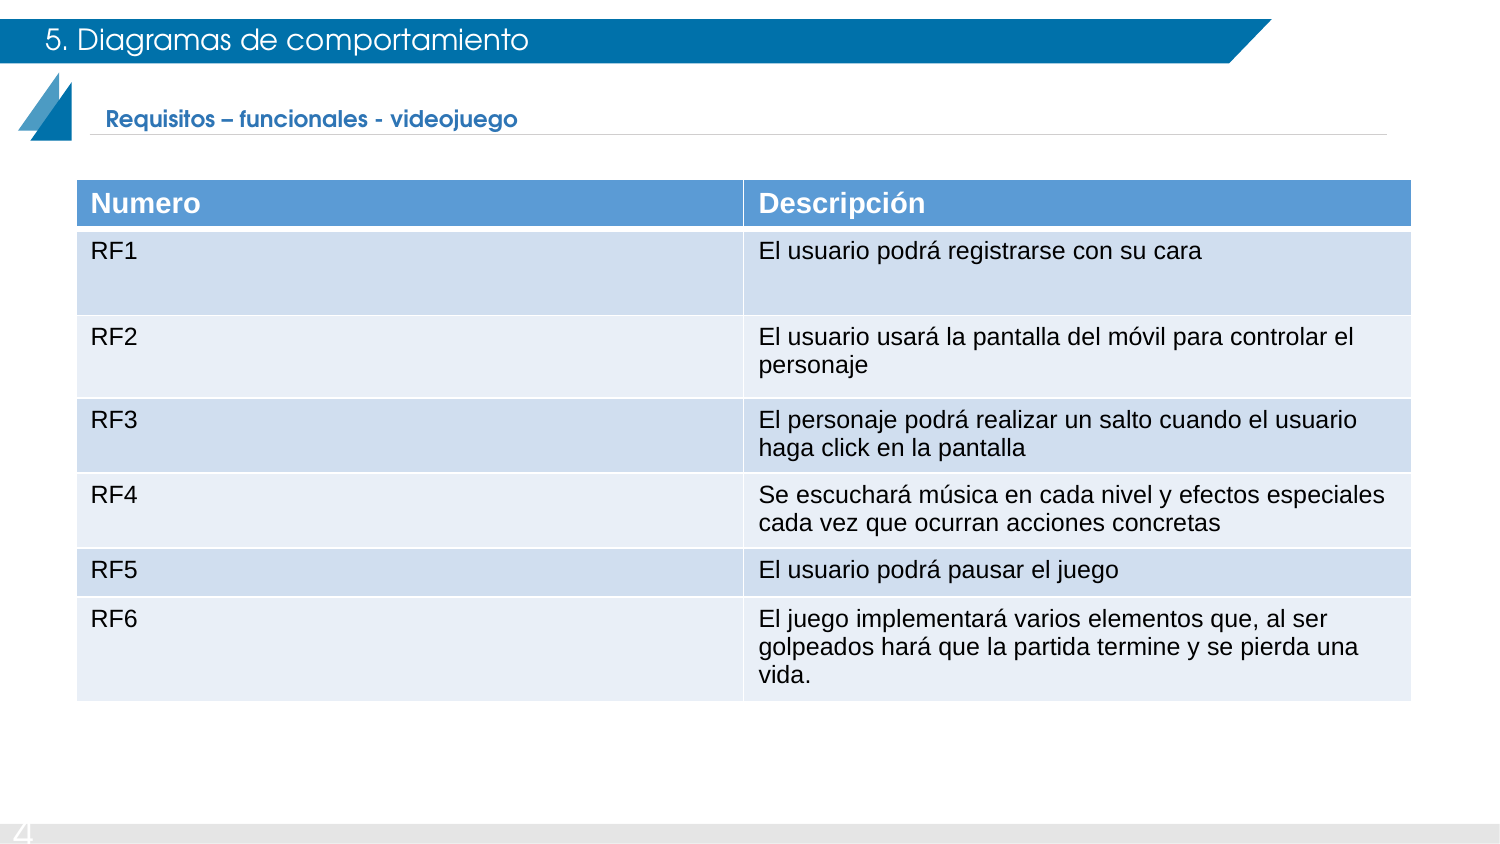

# 5. Diagramas de comportamiento

Requisitos – funcionales - videojuego
| Numero | Descripción |
| --- | --- |
| RF1 | El usuario podrá registrarse con su cara |
| RF2 | El usuario usará la pantalla del móvil para controlar el personaje |
| RF3 | El personaje podrá realizar un salto cuando el usuario haga click en la pantalla |
| RF4 | Se escuchará música en cada nivel y efectos especiales cada vez que ocurran acciones concretas |
| RF5 | El usuario podrá pausar el juego |
| RF6 | El juego implementará varios elementos que, al ser golpeados hará que la partida termine y se pierda una vida. |

4